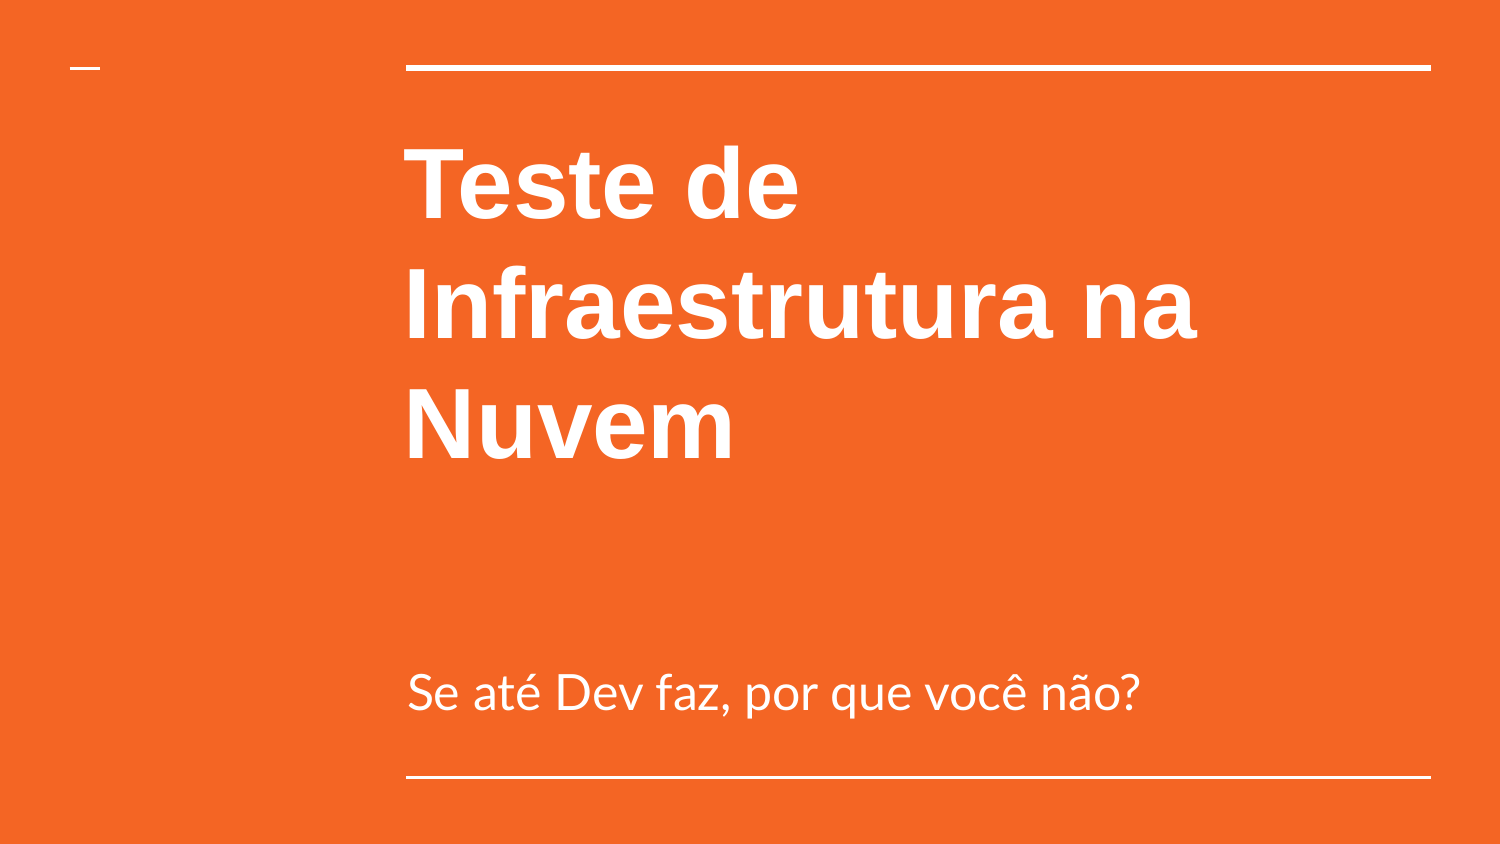

# Teste de Infraestrutura na Nuvem
Se até Dev faz, por que você não?